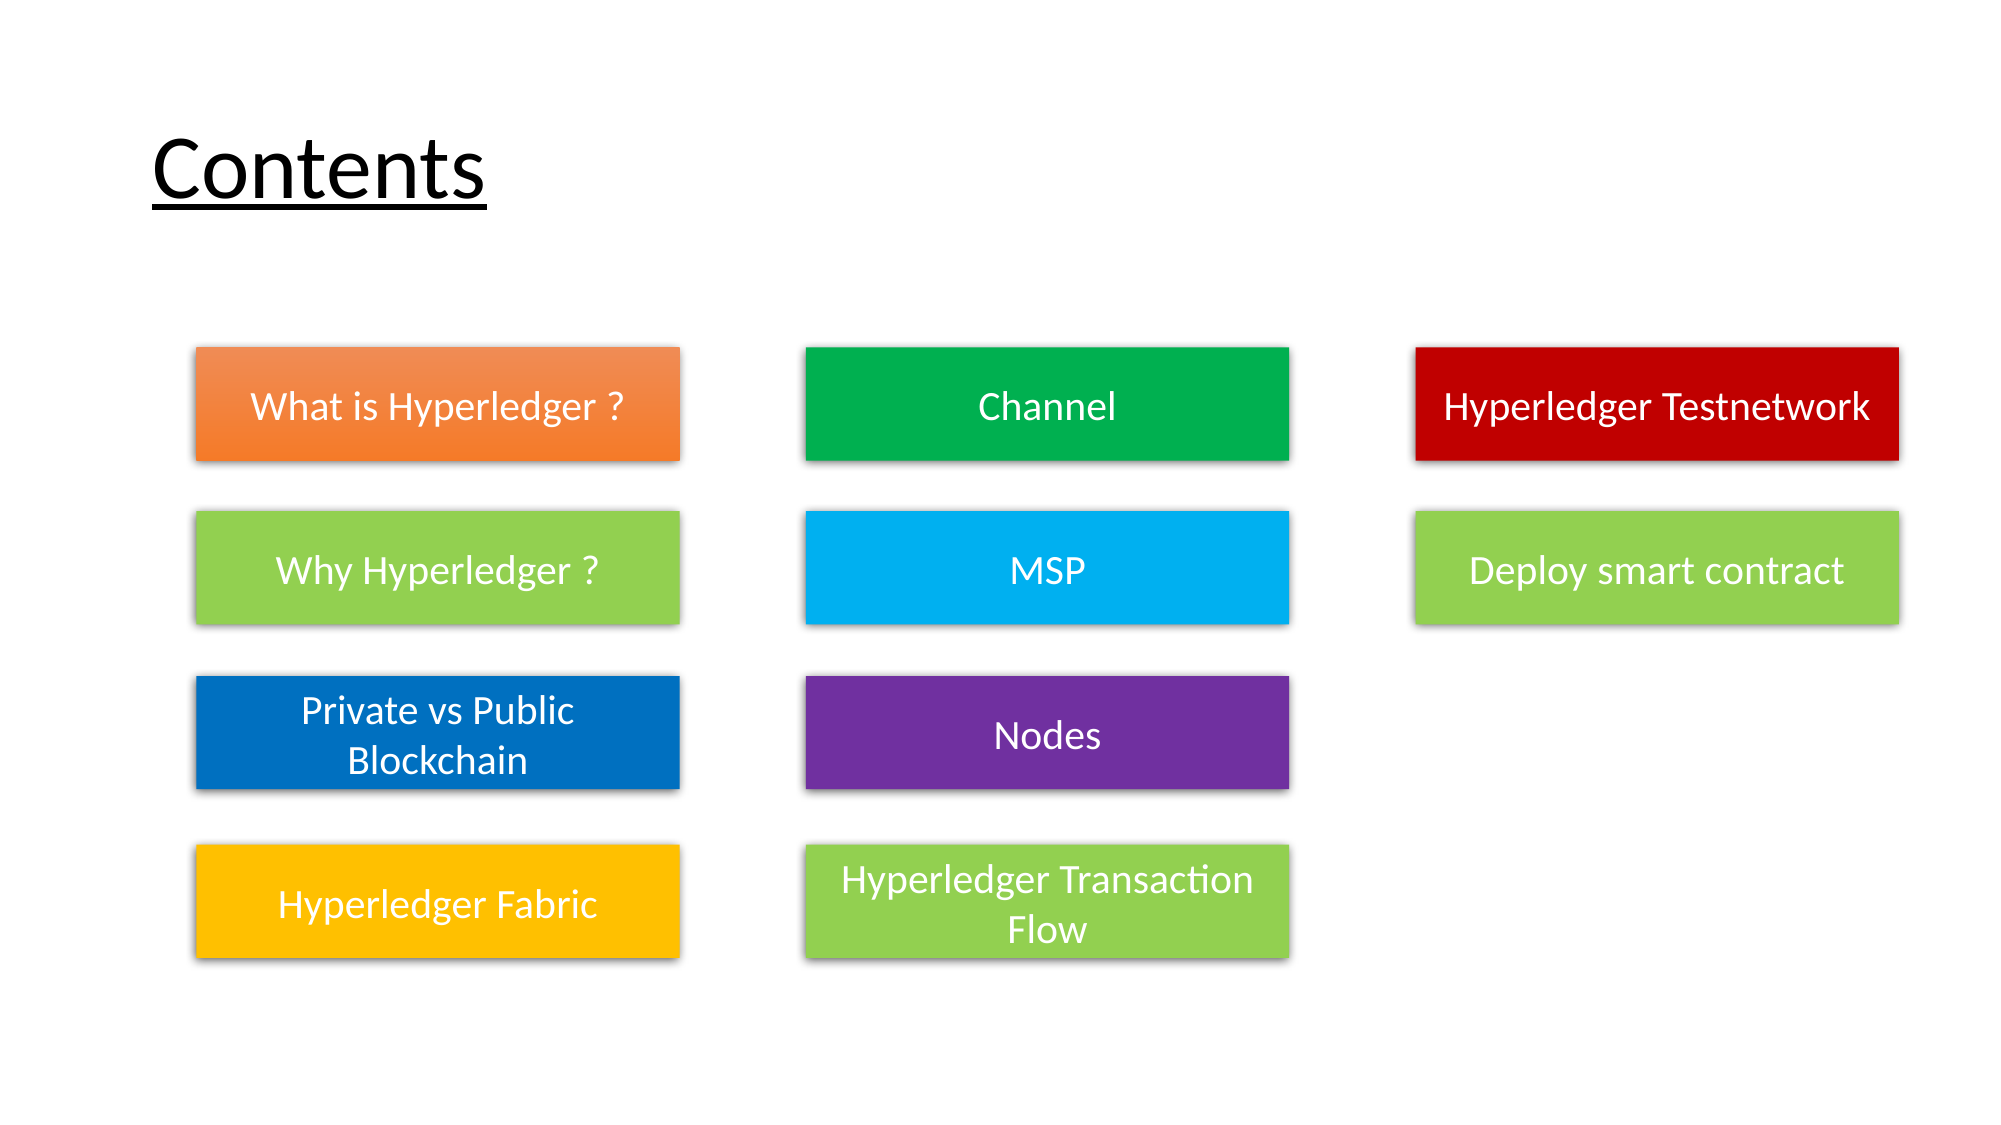

# Contents
What is Hyperledger ?
Channel
Hyperledger Testnetwork
Why Hyperledger ?
MSP
Deploy smart contract
Private vs Public Blockchain
Nodes
Hyperledger Fabric
Hyperledger Transaction Flow